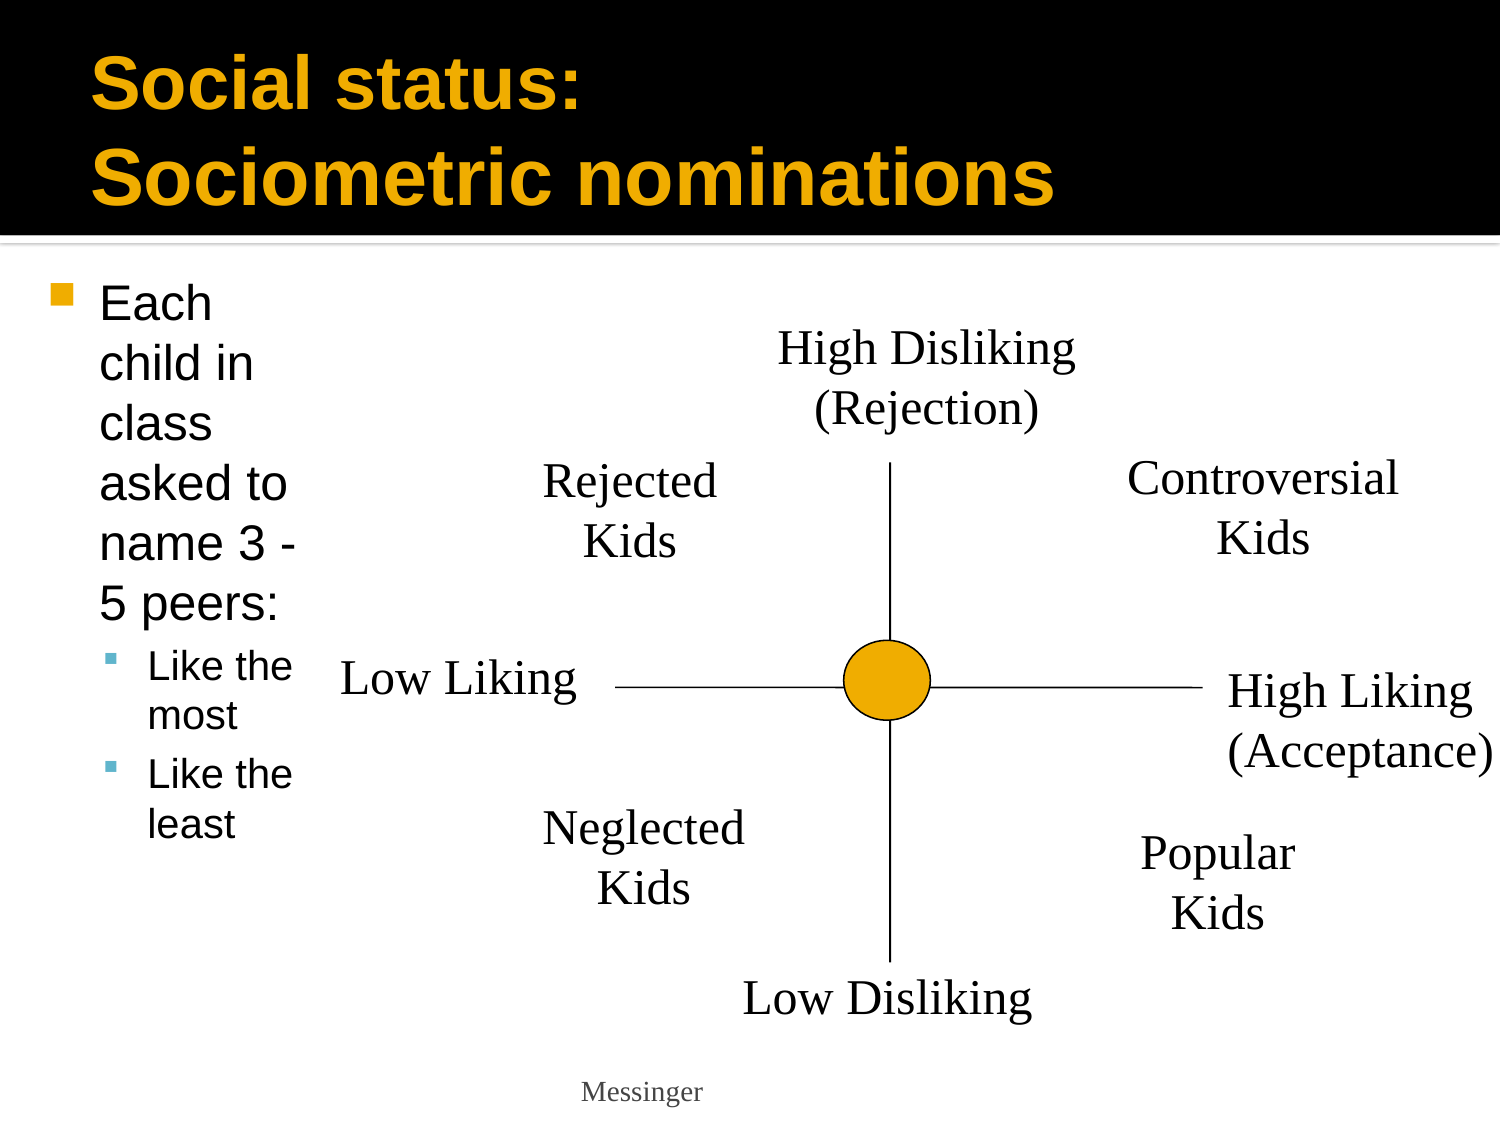

# Social status: Sociometric nominations
Each child in class asked to name 3 - 5 peers:
Like the most
Like the least
High Disliking
(Rejection)
Controversial
Kids
Rejected
Kids

Low Liking

High Liking
(Acceptance)

Neglected
Kids
Popular
Kids
Low Disliking
Like?
Few
Many

| Neglected |  | Popular |
| --- | --- | --- |
| Rejected |  | Contro- versial |

Few

Average
Dislike?

Many
Messinger